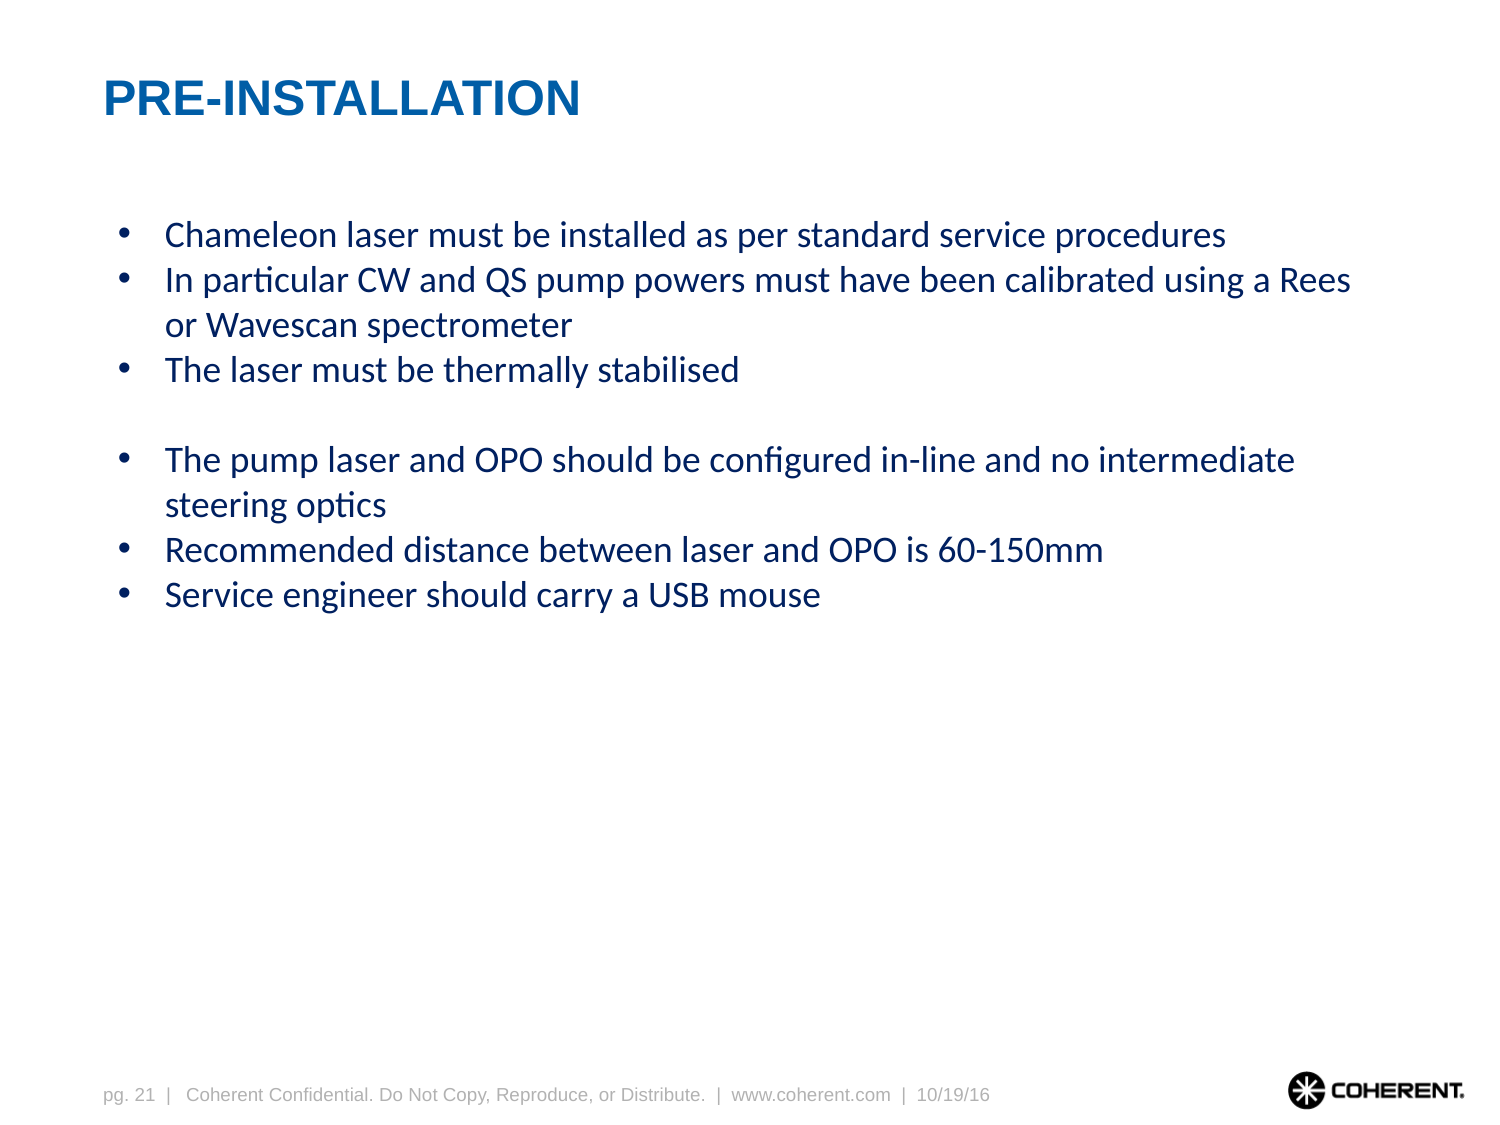

# Pre-Installation
Chameleon laser must be installed as per standard service procedures
In particular CW and QS pump powers must have been calibrated using a Rees or Wavescan spectrometer
The laser must be thermally stabilised

The pump laser and OPO should be configured in-line and no intermediate steering optics
Recommended distance between laser and OPO is 60-150mm
Service engineer should carry a USB mouse

Coherent Confidential. Do Not Copy, Reproduce, or Distribute.  |  www.coherent.com  |  10/19/16